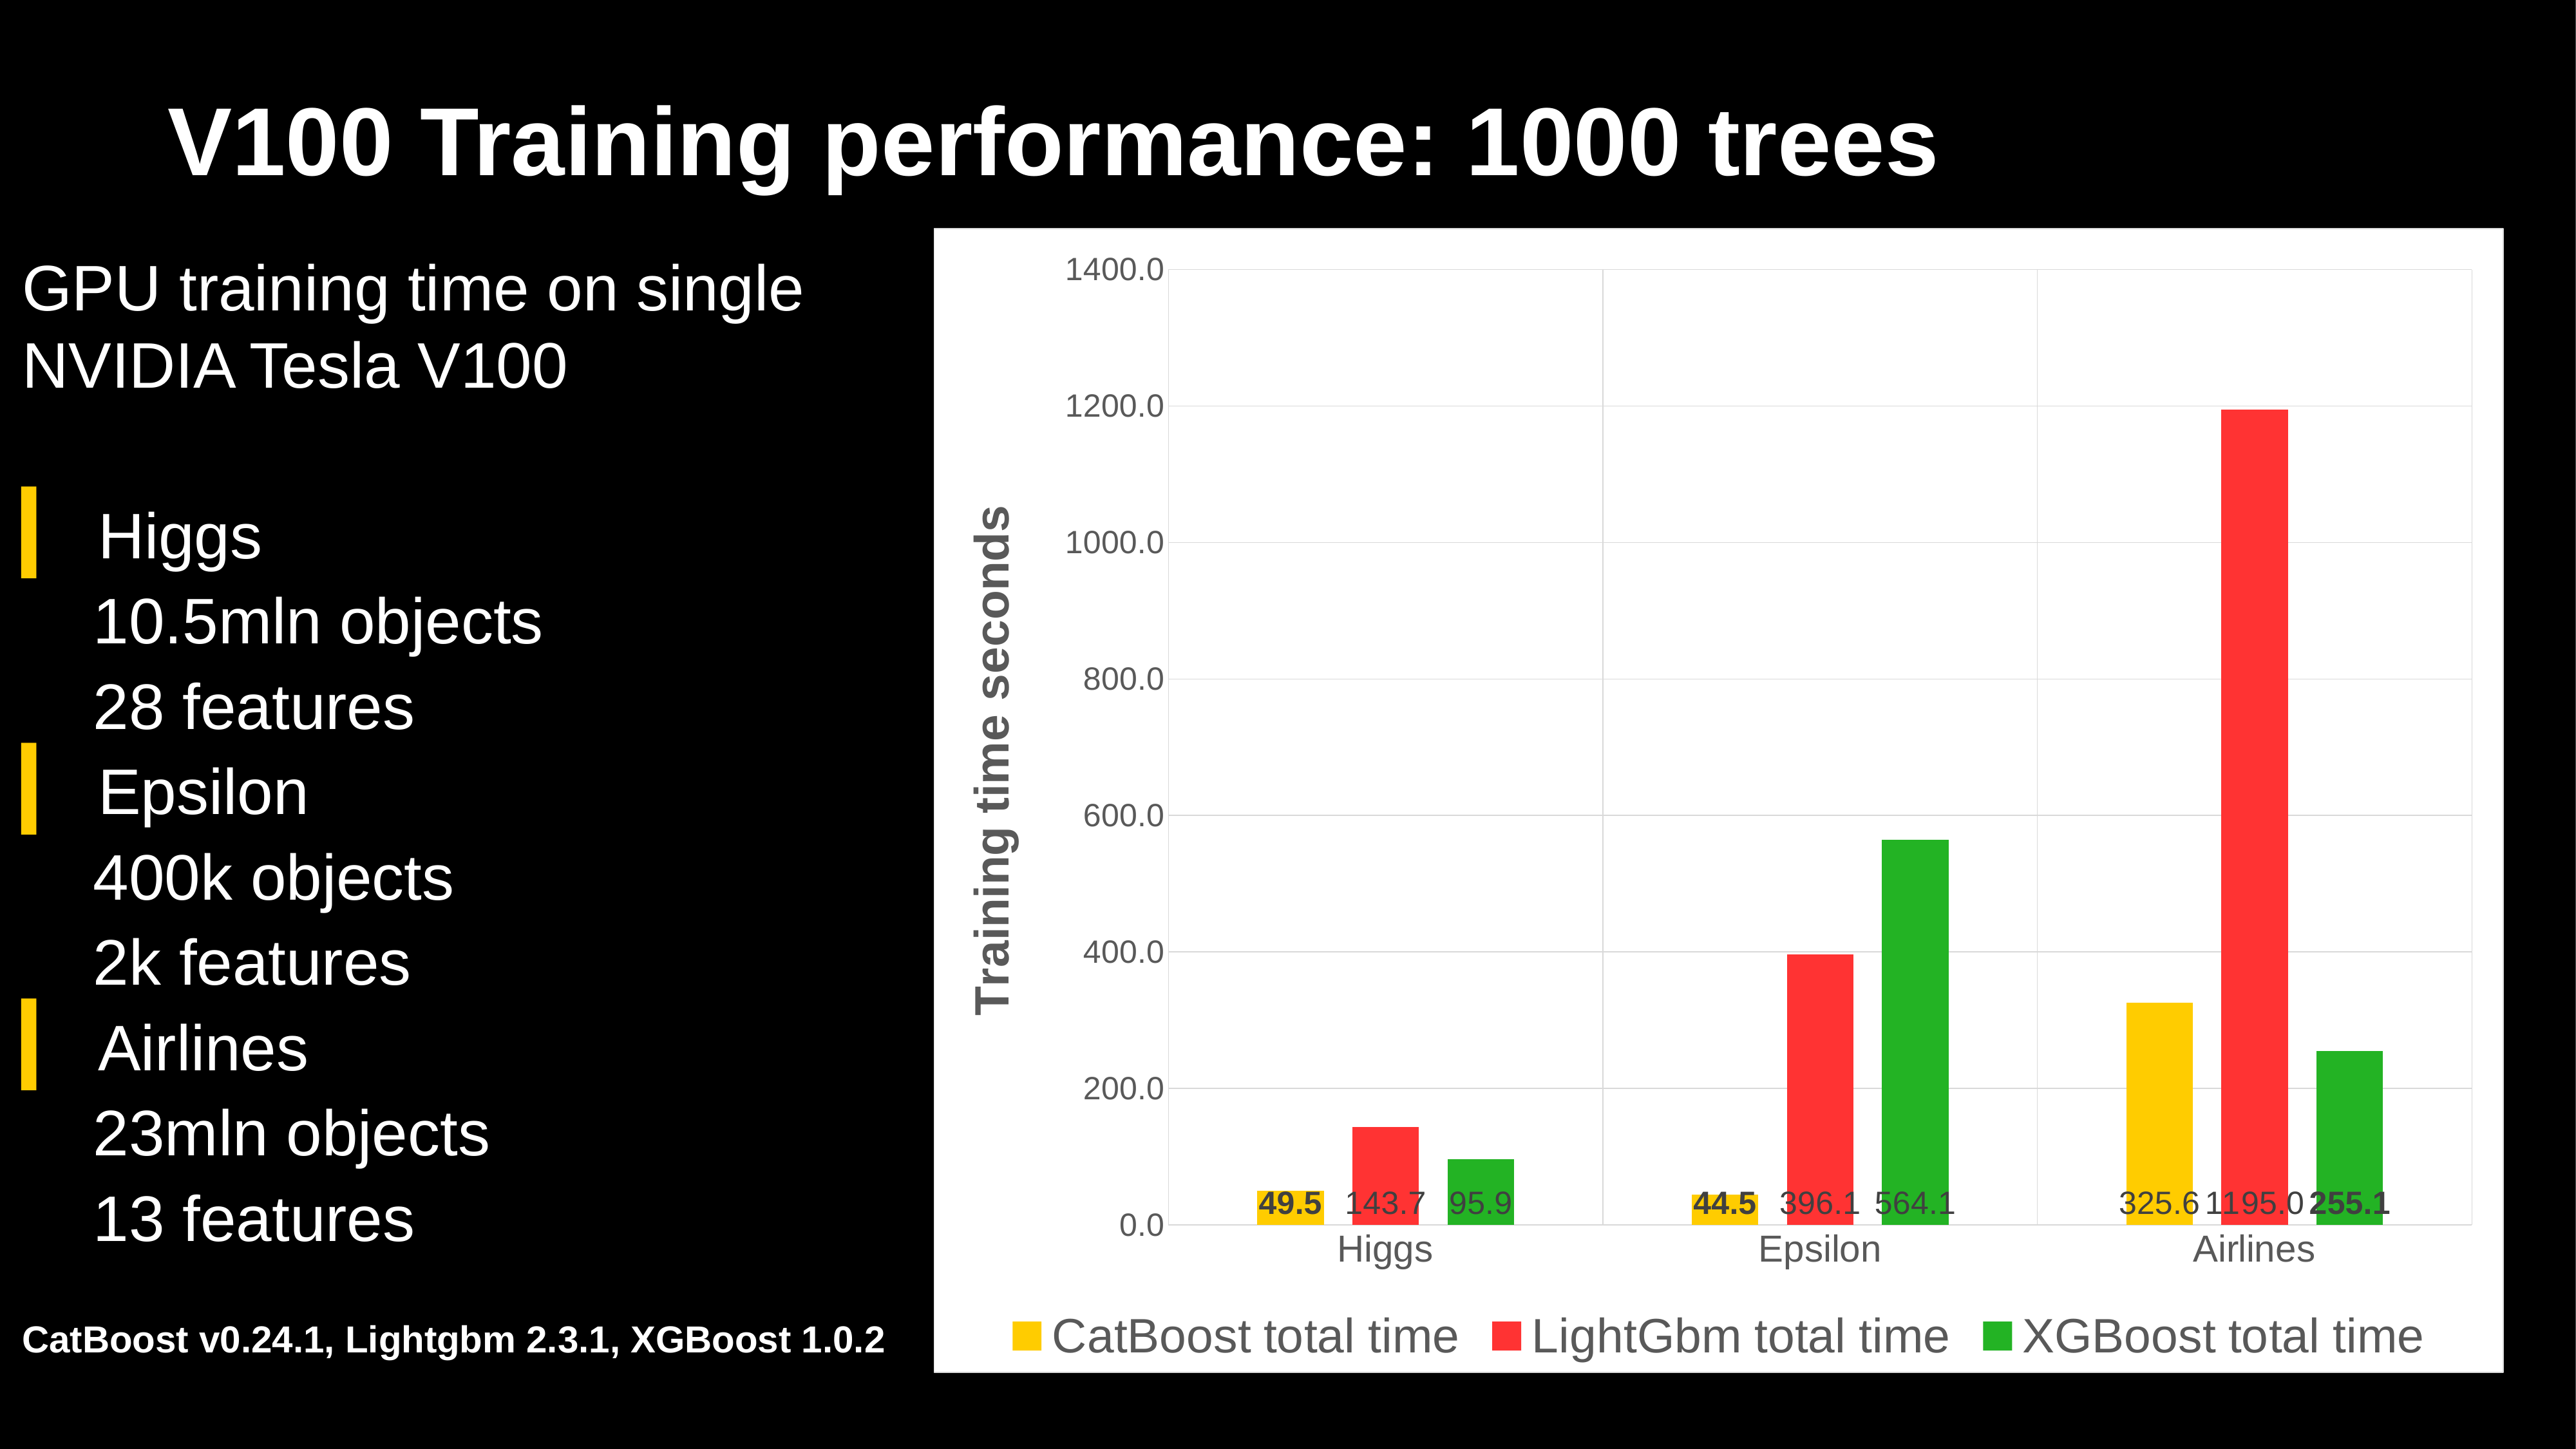

# V100 Training performance: 1000 trees

### Chart

| Category | CatBoost total time | LightGbm total time | XGBoost total time |
|---|---|---|---|
| Higgs | 49.5 | 143.7 | 95.9 |
| Epsilon | 44.5 | 396.1 | 564.1 |
| Airlines | 325.6 | 1195.0 | 255.1 |
GPU training time on single NVIDIA Tesla V100

Higgs
    10.5mln objects
    28 features
Epsilon
    400k objects
    2k features
Airlines
    23mln objects
    13 features

CatBoost v0.24.1, Lightgbm 2.3.1, XGBoost 1.0.2

17
https://colab.research.google.com/github/catboost/tutorials/blob/master/events/2020_odsc_west/text_features.ipynb